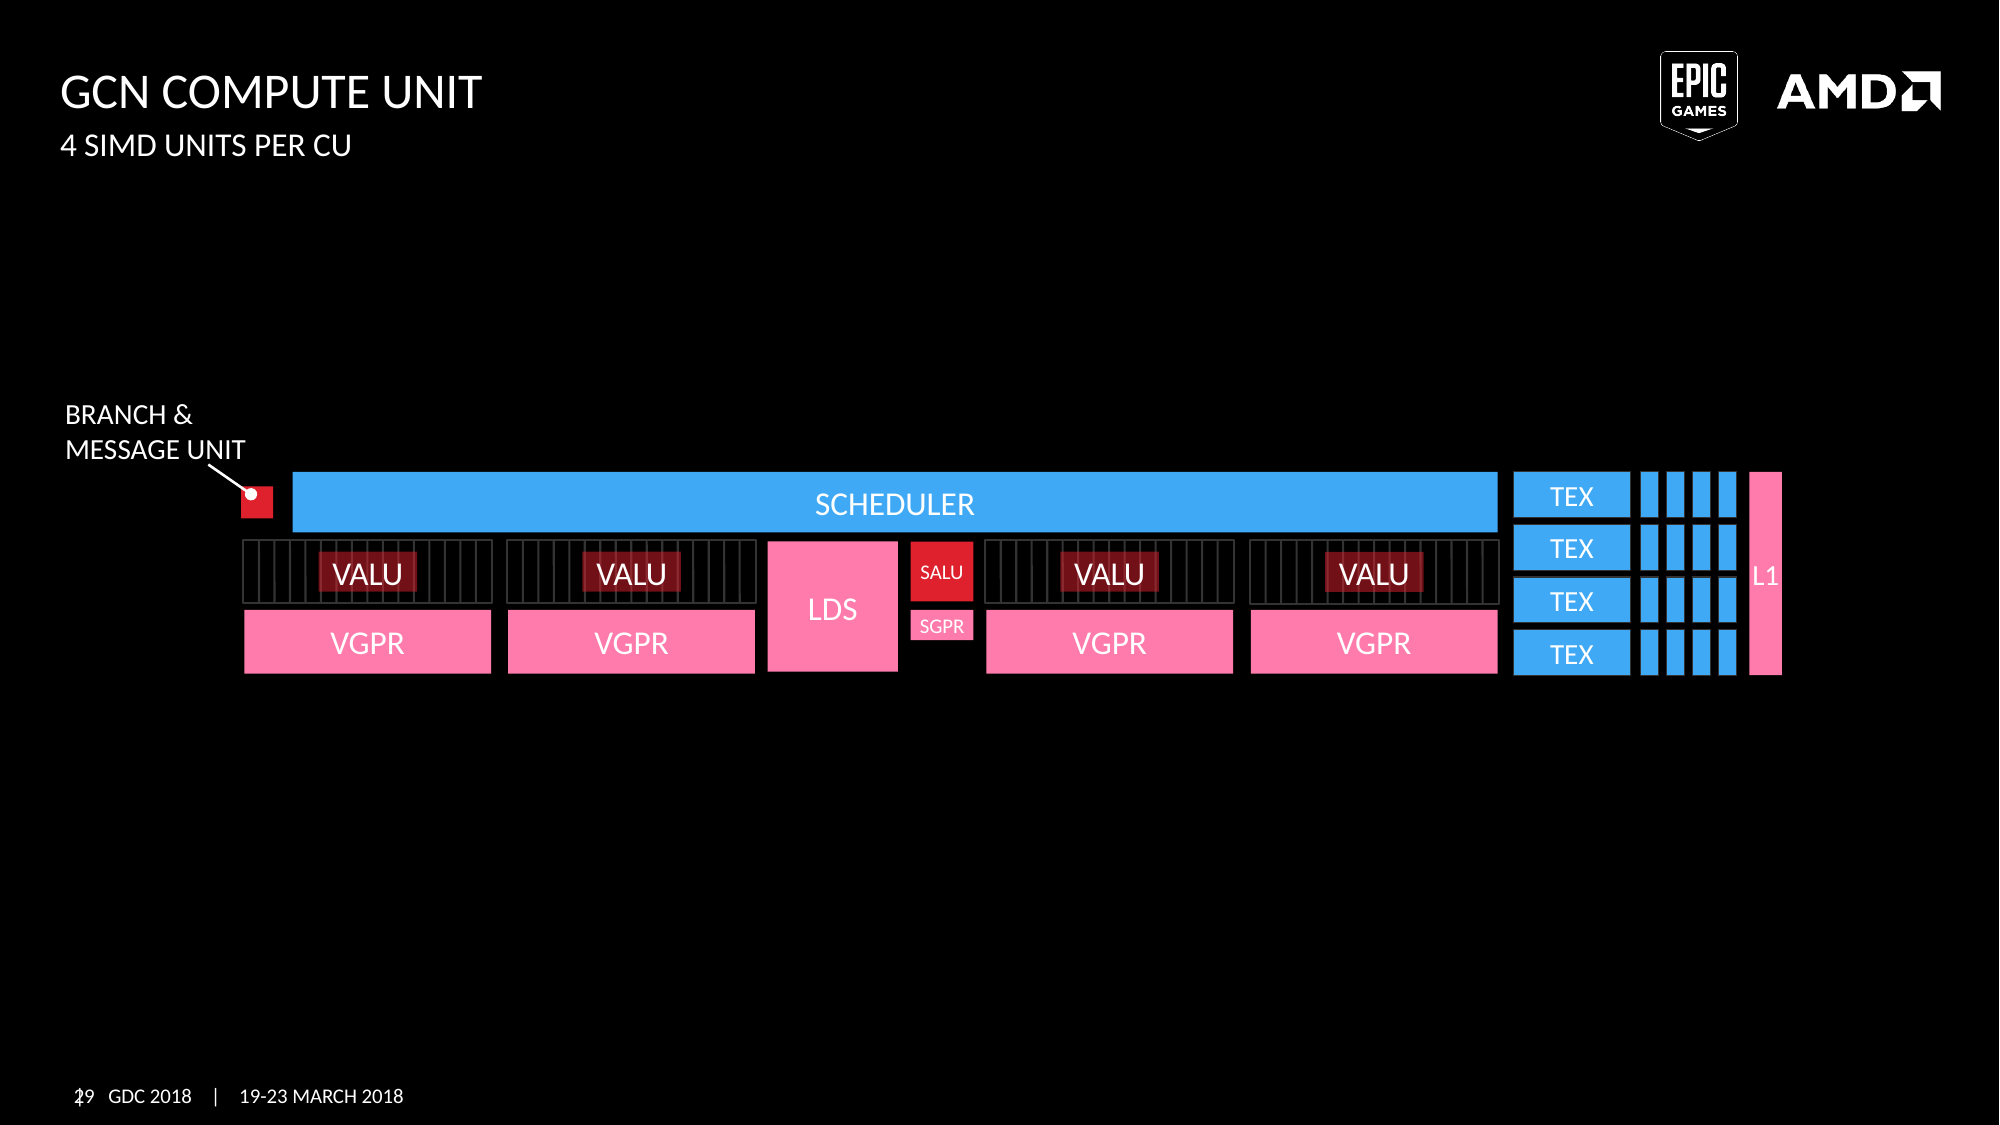

GCN Compute Unit
4 SIMD Units per CU
Branch & Message Unit

Scheduler
Tex

L1
Tex

Tex

Tex

VALU

VALU

VALU

VALU
LDS
SALU
VGPR
VGPR
SGPR
VGPR
VGPR